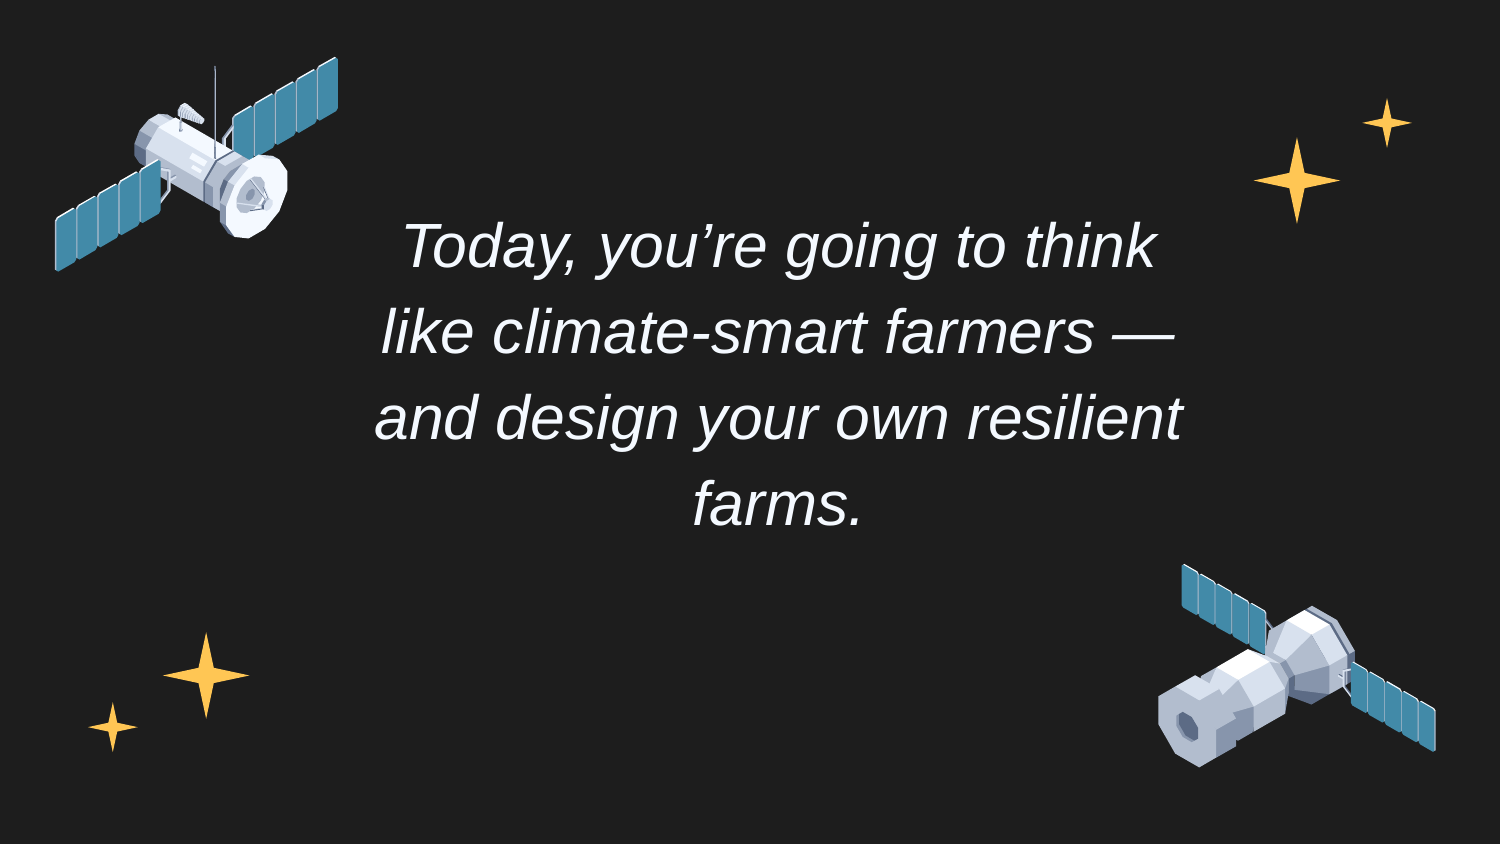

# Today, you’re going to think like climate-smart farmers — and design your own resilient farms.